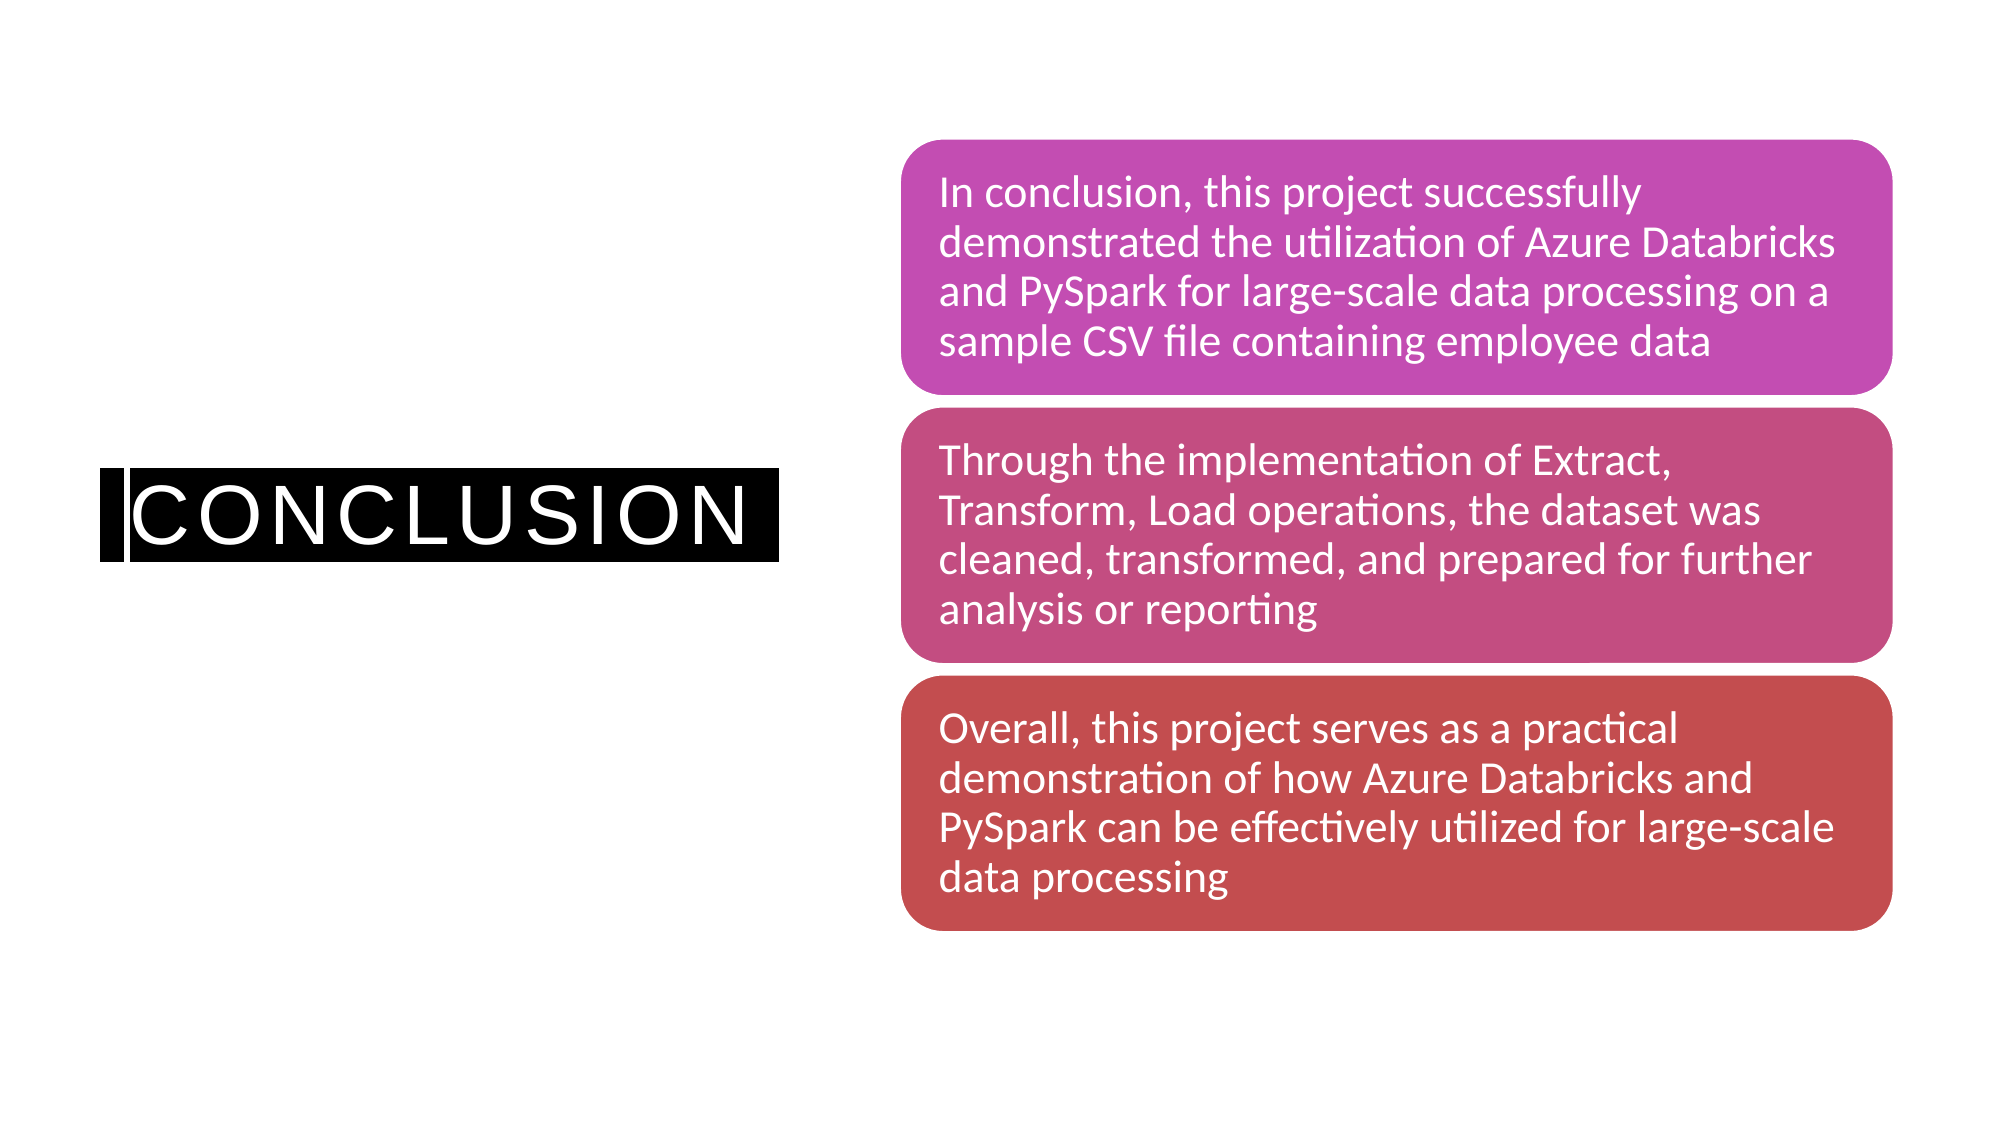

In conclusion, this project successfully demonstrated the utilization of Azure Databricks and PySpark for large-scale data processing on a sample CSV file containing employee data
Through the implementation of Extract, Transform, Load operations, the dataset was cleaned, transformed, and prepared for further analysis or reporting
Overall, this project serves as a practical demonstration of how Azure Databricks and PySpark can be effectively utilized for large-scale data processing
# Conclusion